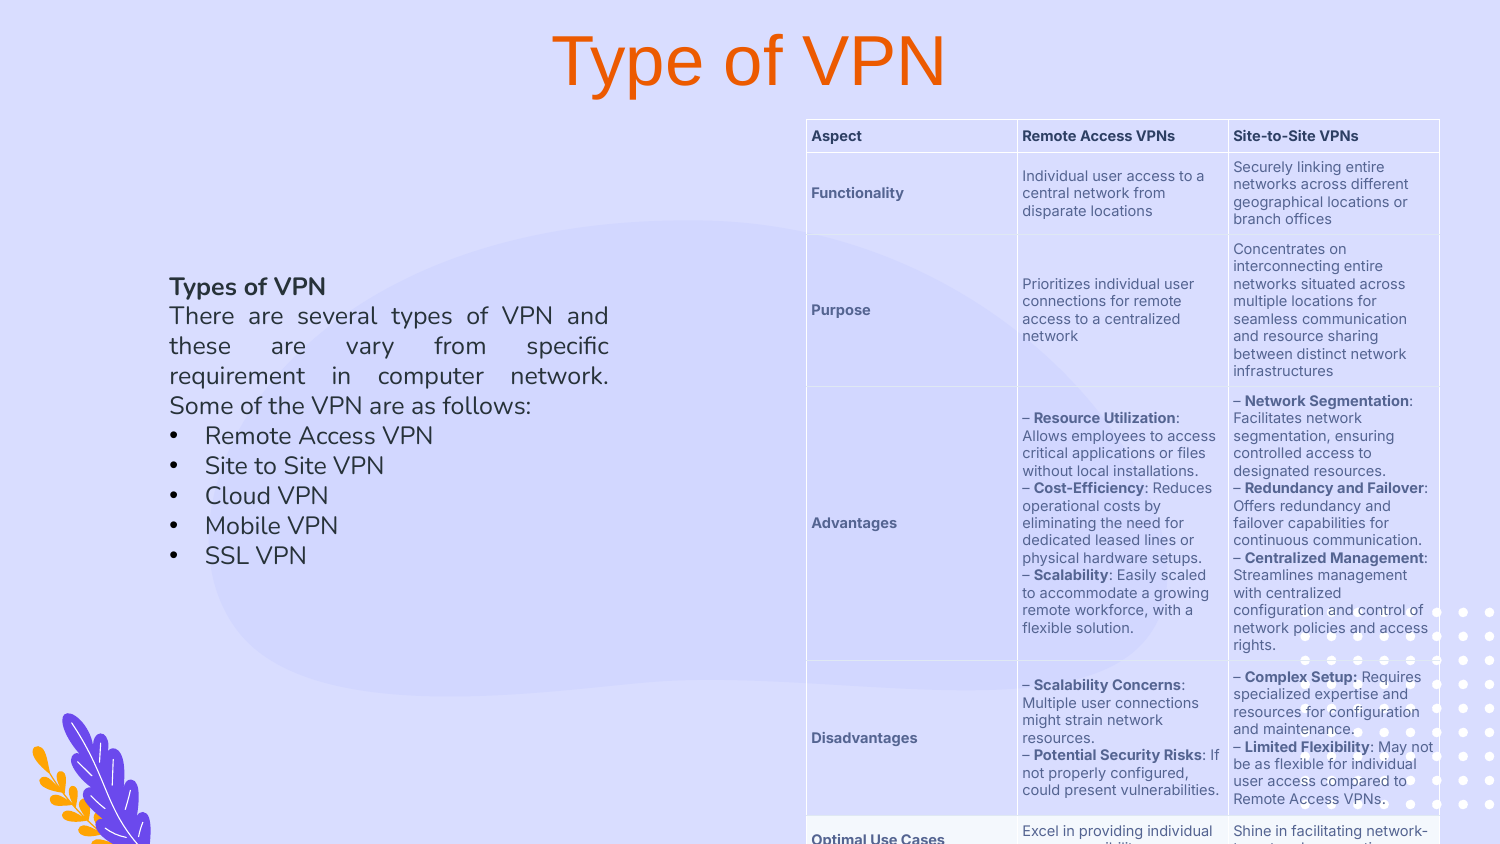

# Type of VPN
| Aspect | Remote Access VPNs | Site-to-Site VPNs |
| --- | --- | --- |
| Functionality | Individual user access to a central network from disparate locations | Securely linking entire networks across different geographical locations or branch offices |
| Purpose | Prioritizes individual user connections for remote access to a centralized network | Concentrates on interconnecting entire networks situated across multiple locations for seamless communication and resource sharing between distinct network infrastructures |
| Advantages | – Resource Utilization: Allows employees to access critical applications or files without local installations. – Cost-Efficiency: Reduces operational costs by eliminating the need for dedicated leased lines or physical hardware setups. – Scalability: Easily scaled to accommodate a growing remote workforce, with a flexible solution. | – Network Segmentation: Facilitates network segmentation, ensuring controlled access to designated resources. – Redundancy and Failover: Offers redundancy and failover capabilities for continuous communication. – Centralized Management: Streamlines management with centralized configuration and control of network policies and access rights. |
| Disadvantages | – Scalability Concerns: Multiple user connections might strain network resources. – Potential Security Risks: If not properly configured, could present vulnerabilities. | – Complex Setup: Requires specialized expertise and resources for configuration and maintenance. – Limited Flexibility: May not be as flexible for individual user access compared to Remote Access VPNs. |
| Optimal Use Cases | Excel in providing individual user accessibility | Shine in facilitating network-to-network connections |
Types of VPN
There are several types of VPN and these are vary from specific requirement in computer network. Some of the VPN are as follows:
Remote Access VPN
Site to Site VPN
Cloud VPN
Mobile VPN
SSL VPN